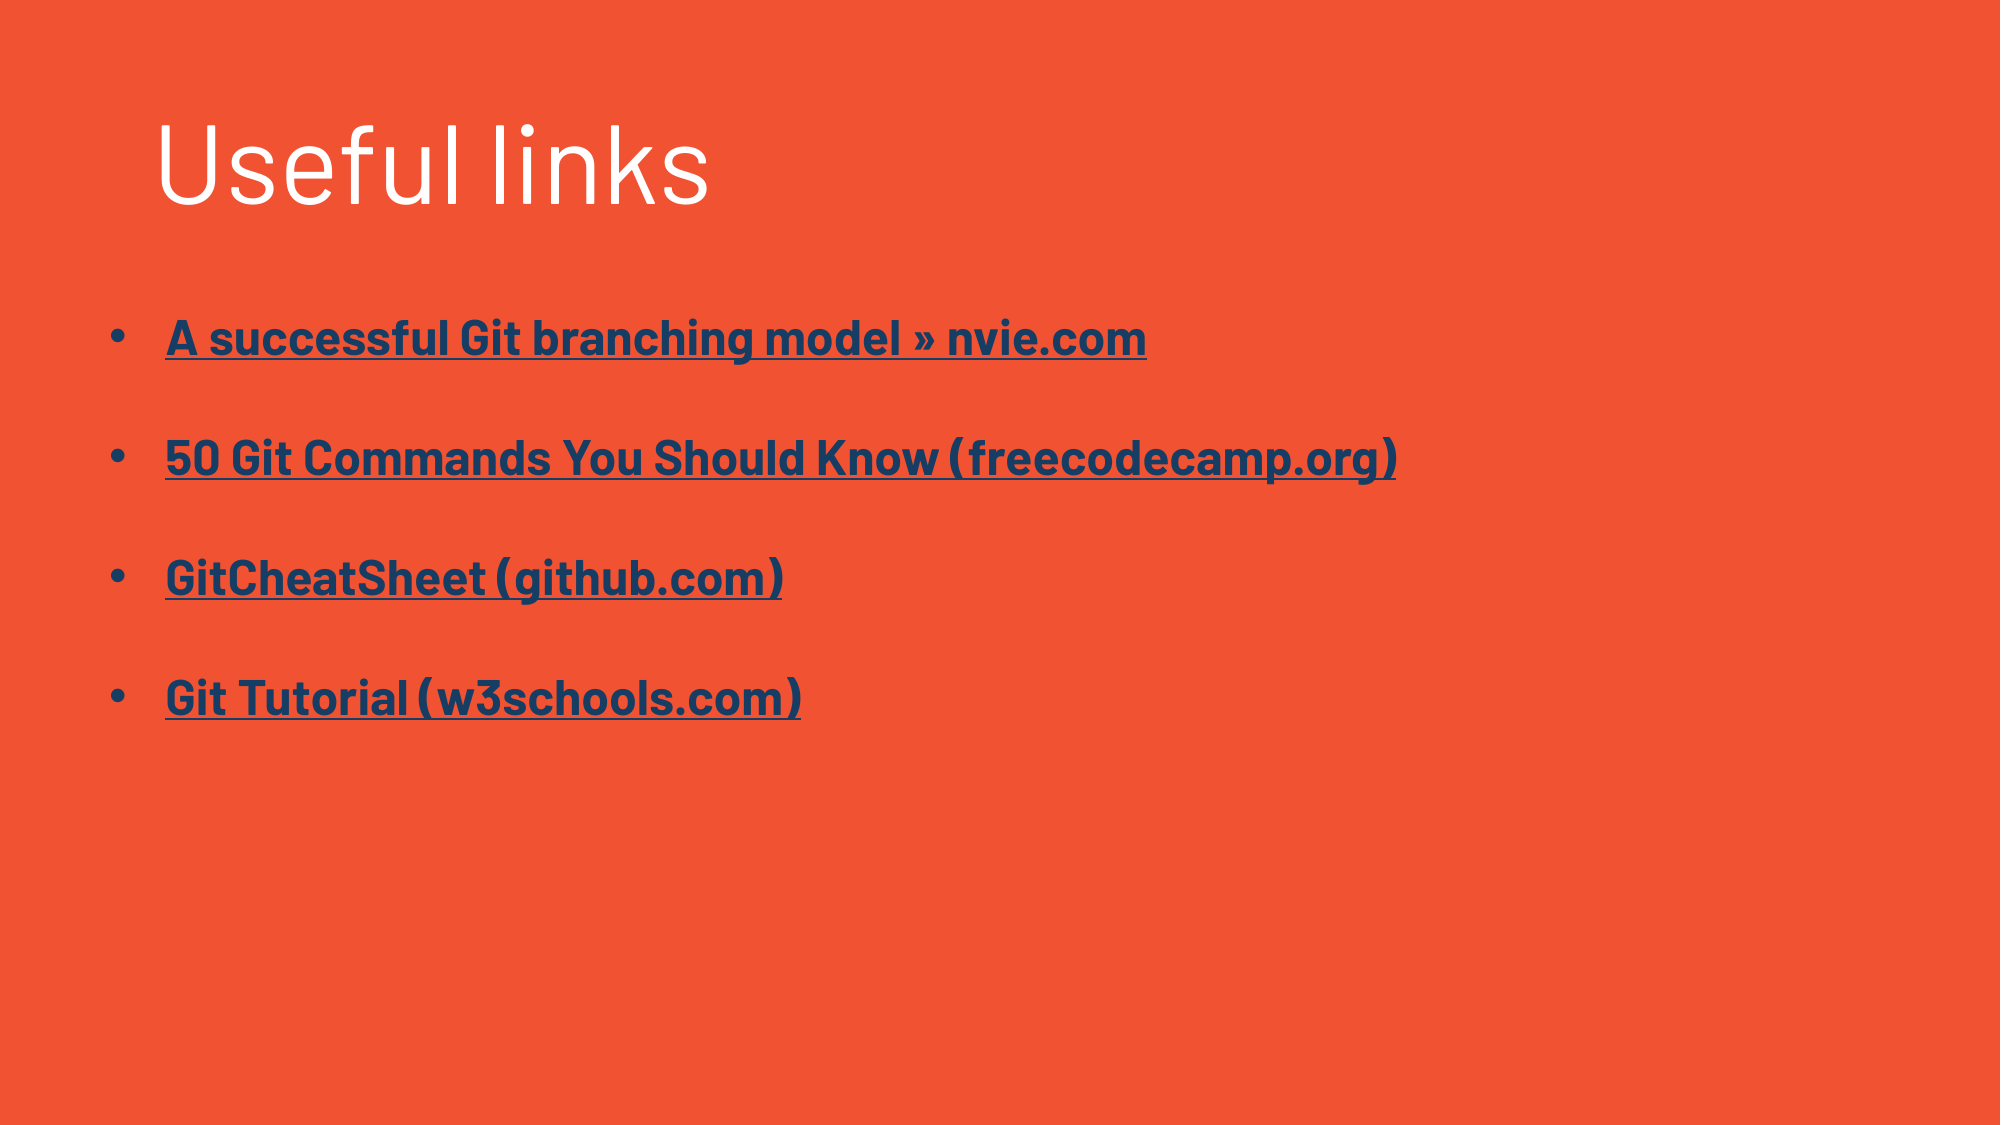

# Useful links
A successful Git branching model » nvie.com

50 Git Commands You Should Know (freecodecamp.org)

GitCheatSheet (github.com)

Git Tutorial (w3schools.com)